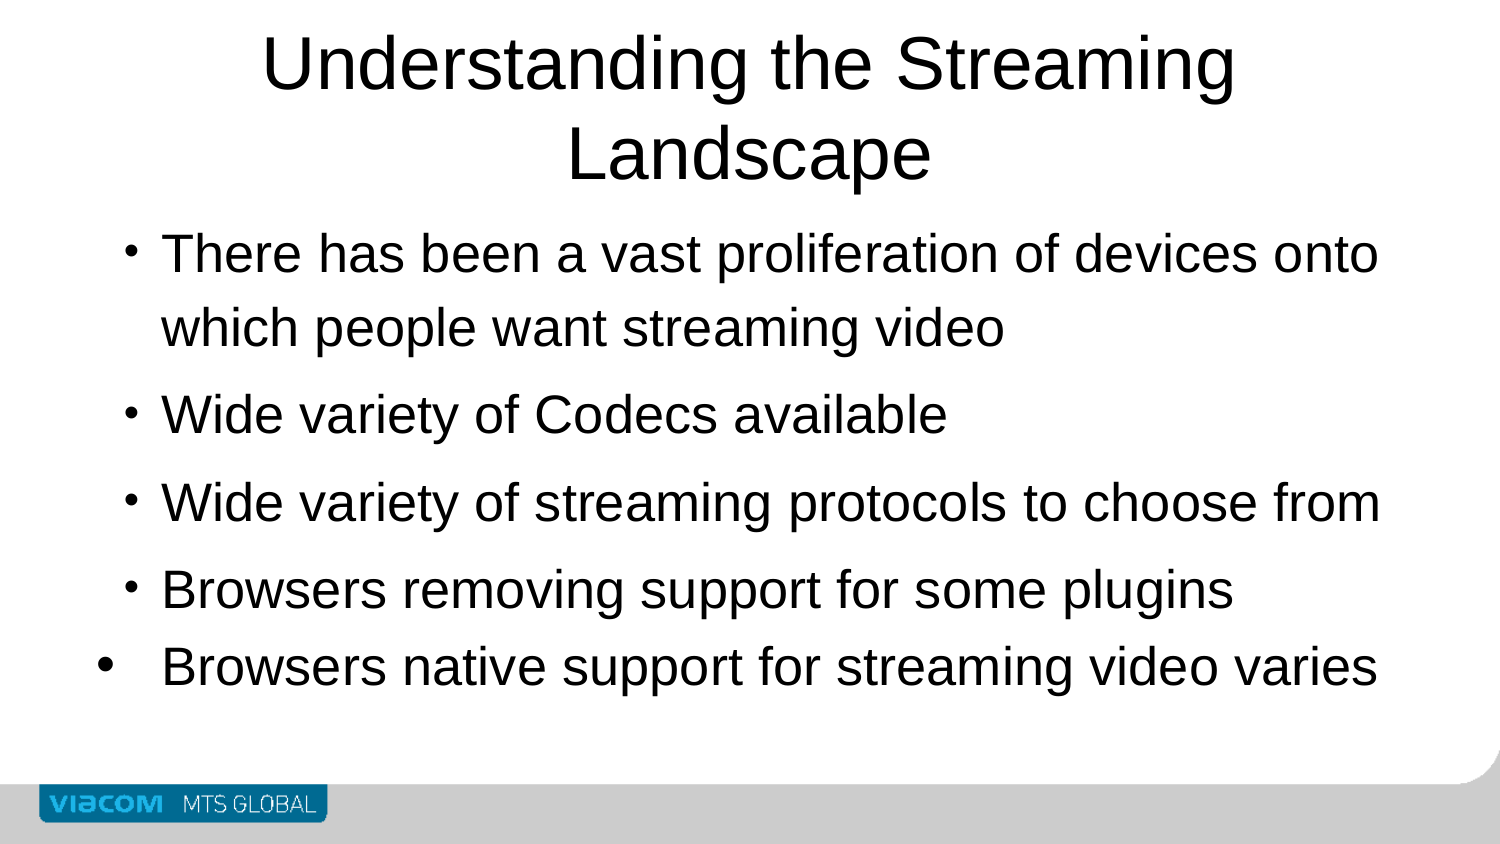

# Understanding the Streaming Landscape
There has been a vast proliferation of devices onto which people want streaming video
Wide variety of Codecs available
Wide variety of streaming protocols to choose from
Browsers removing support for some plugins
Browsers native support for streaming video varies